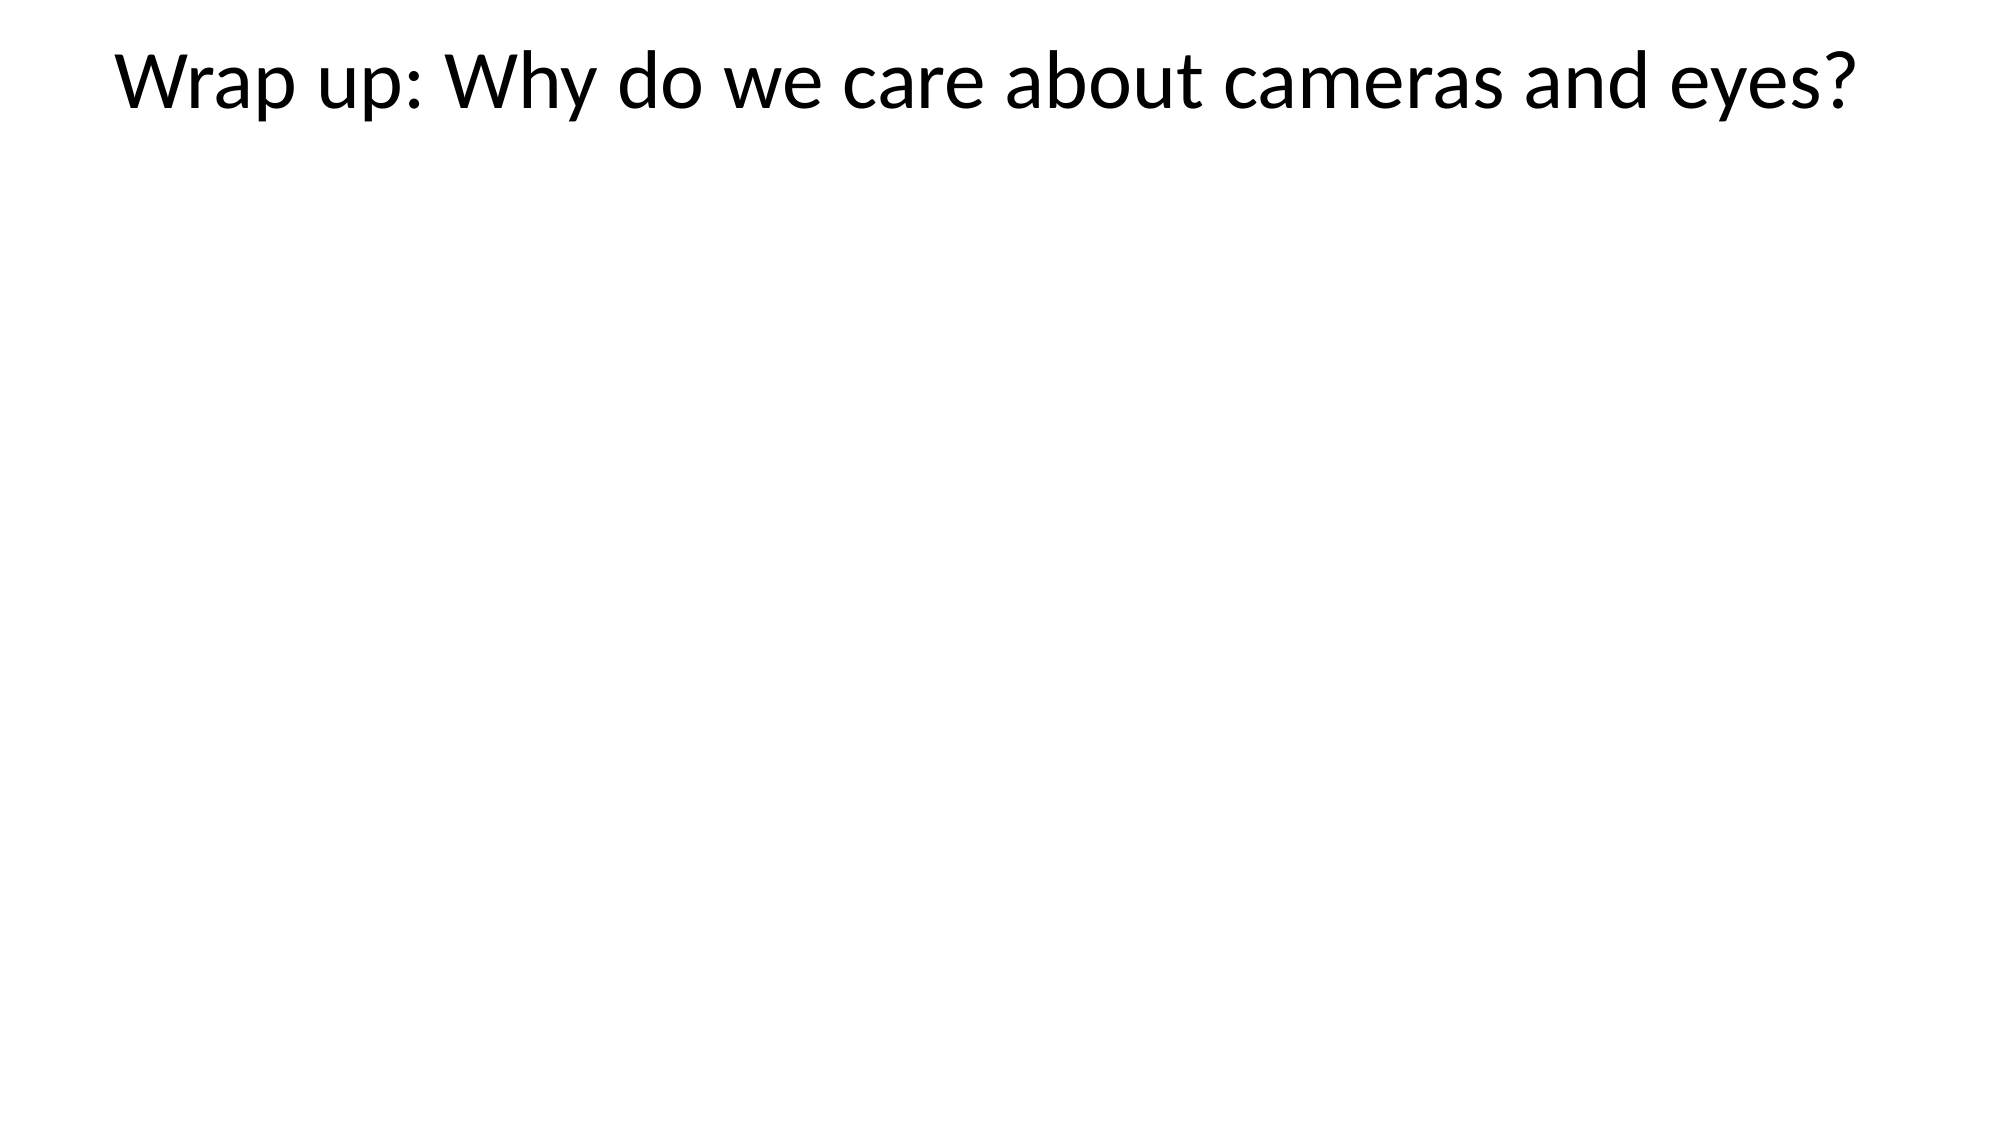

# Wrap up: Why do we care about cameras and eyes?